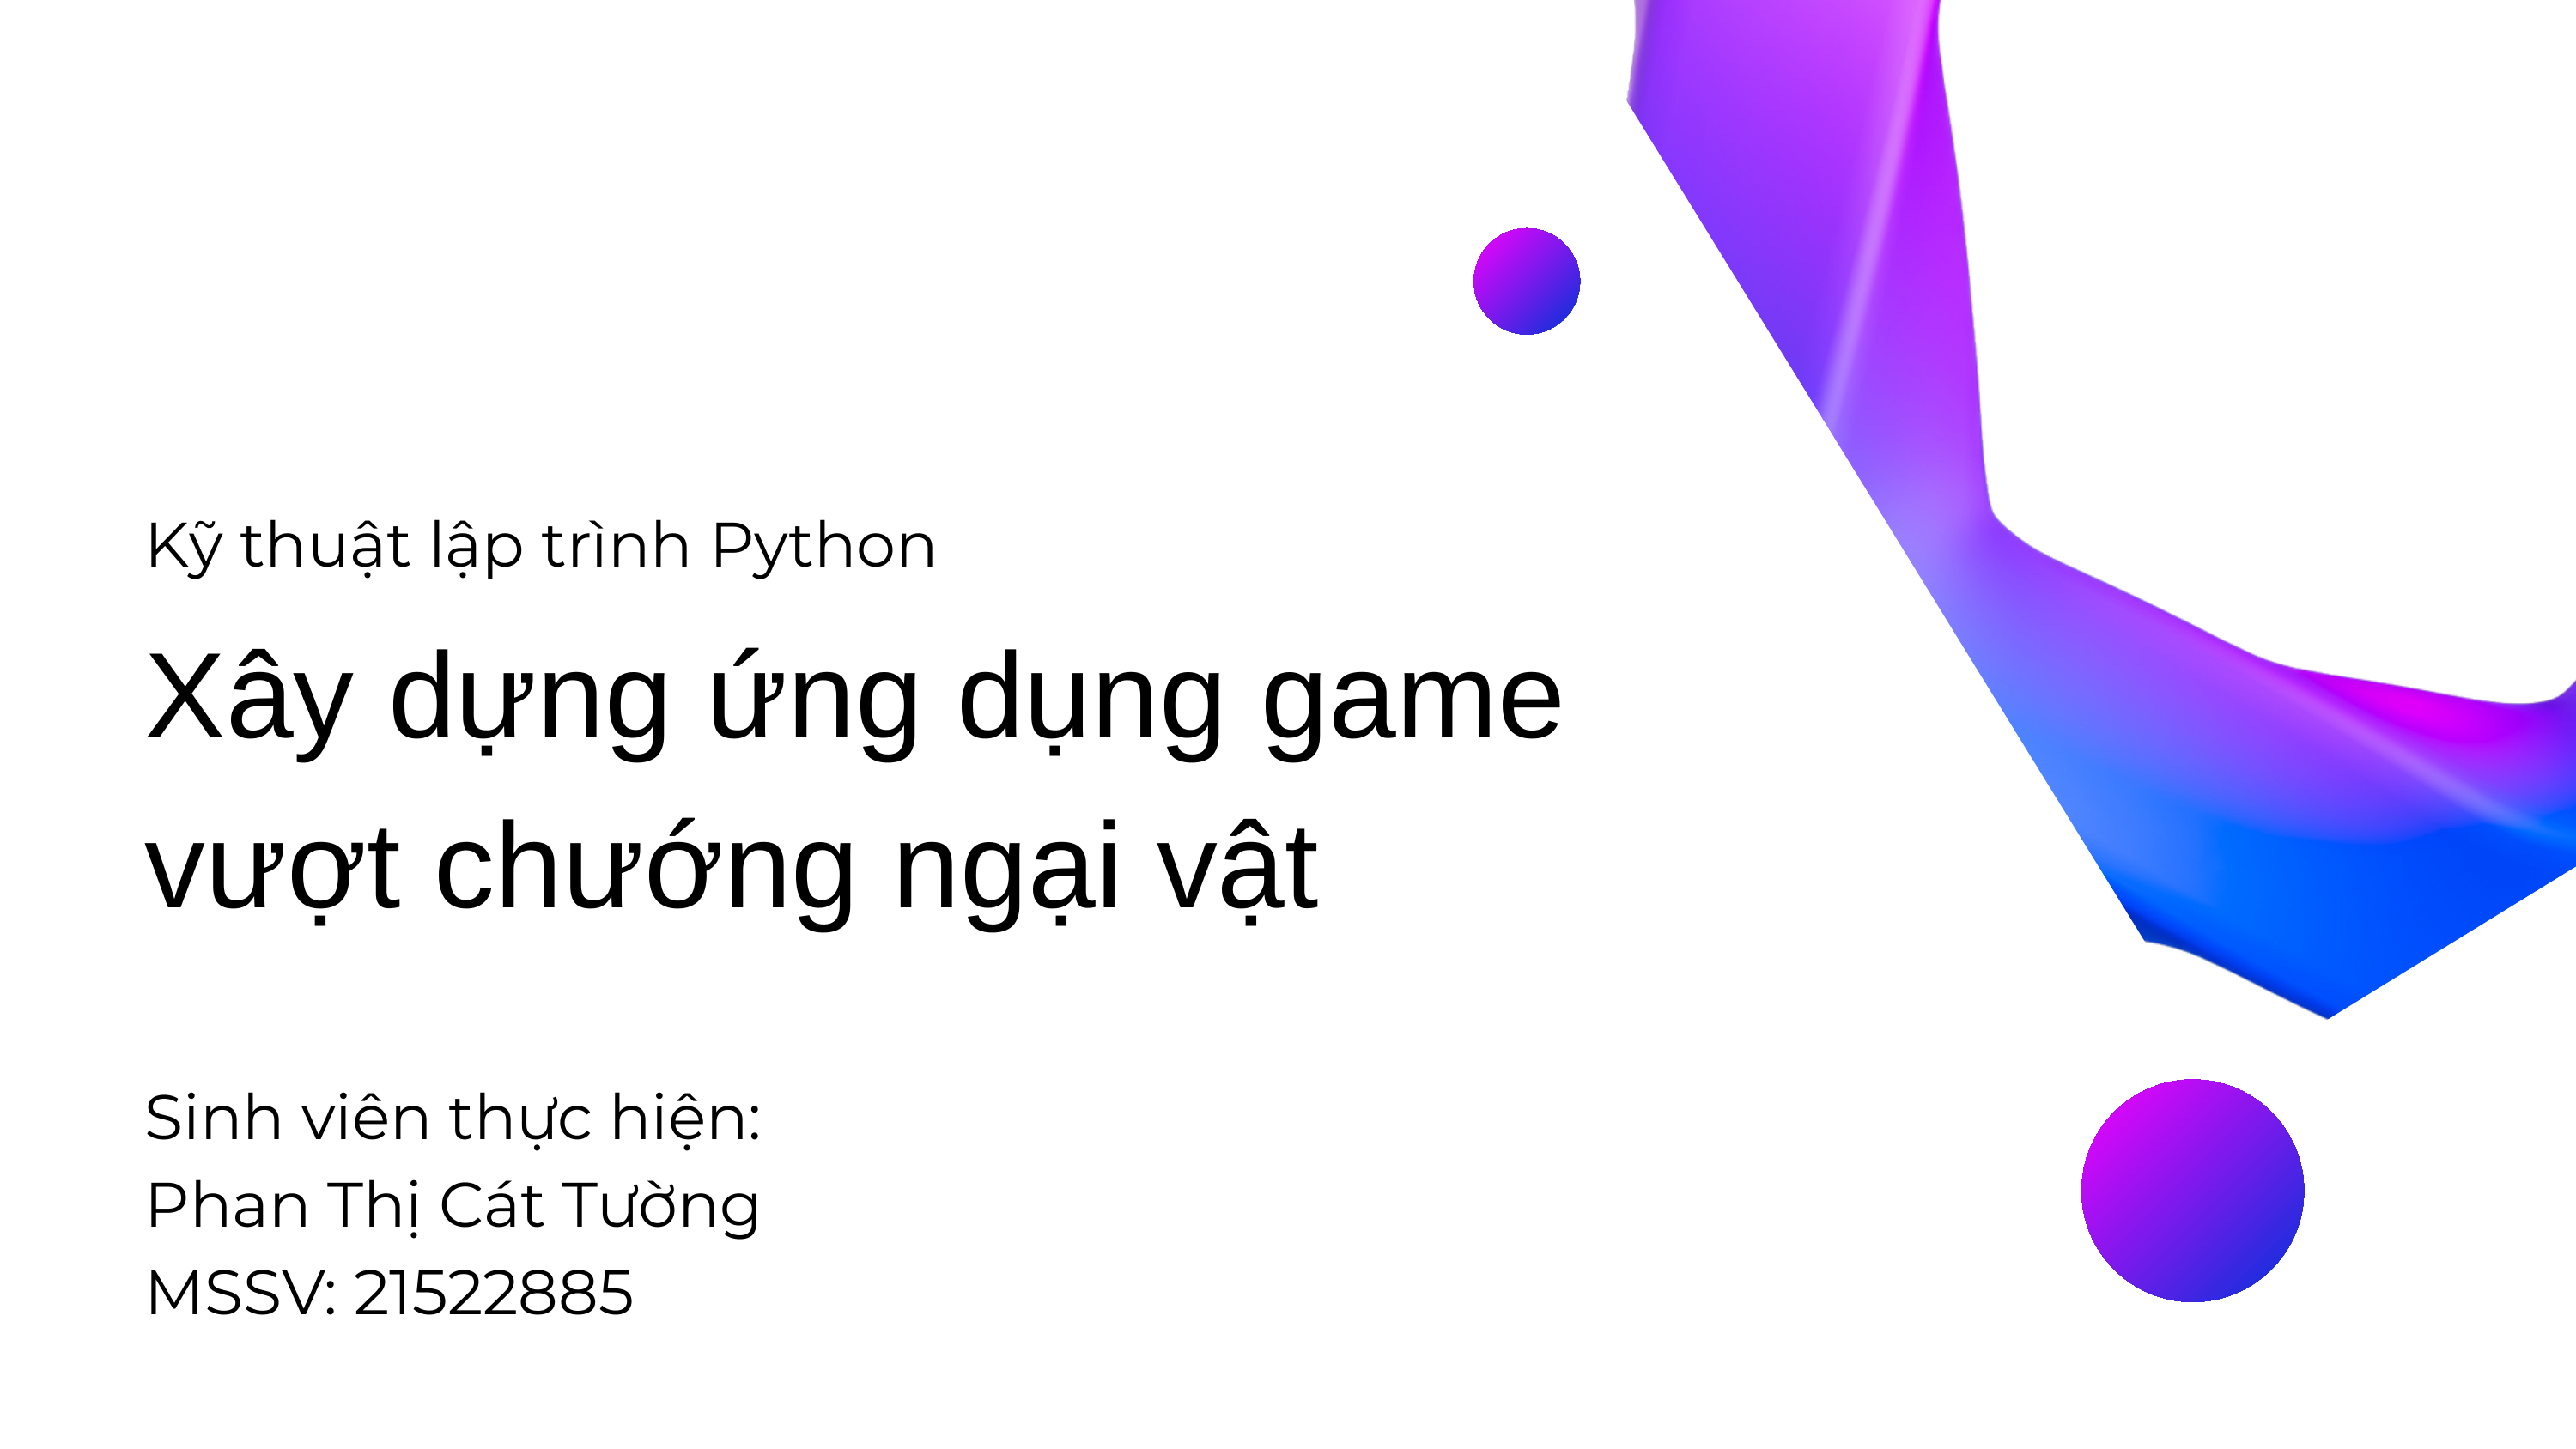

Kỹ thuật lập trình Python
Xây dựng ứng dụng game vượt chướng ngại vật

Sinh viên thực hiện:
Phan Thị Cát Tường
MSSV: 21522885